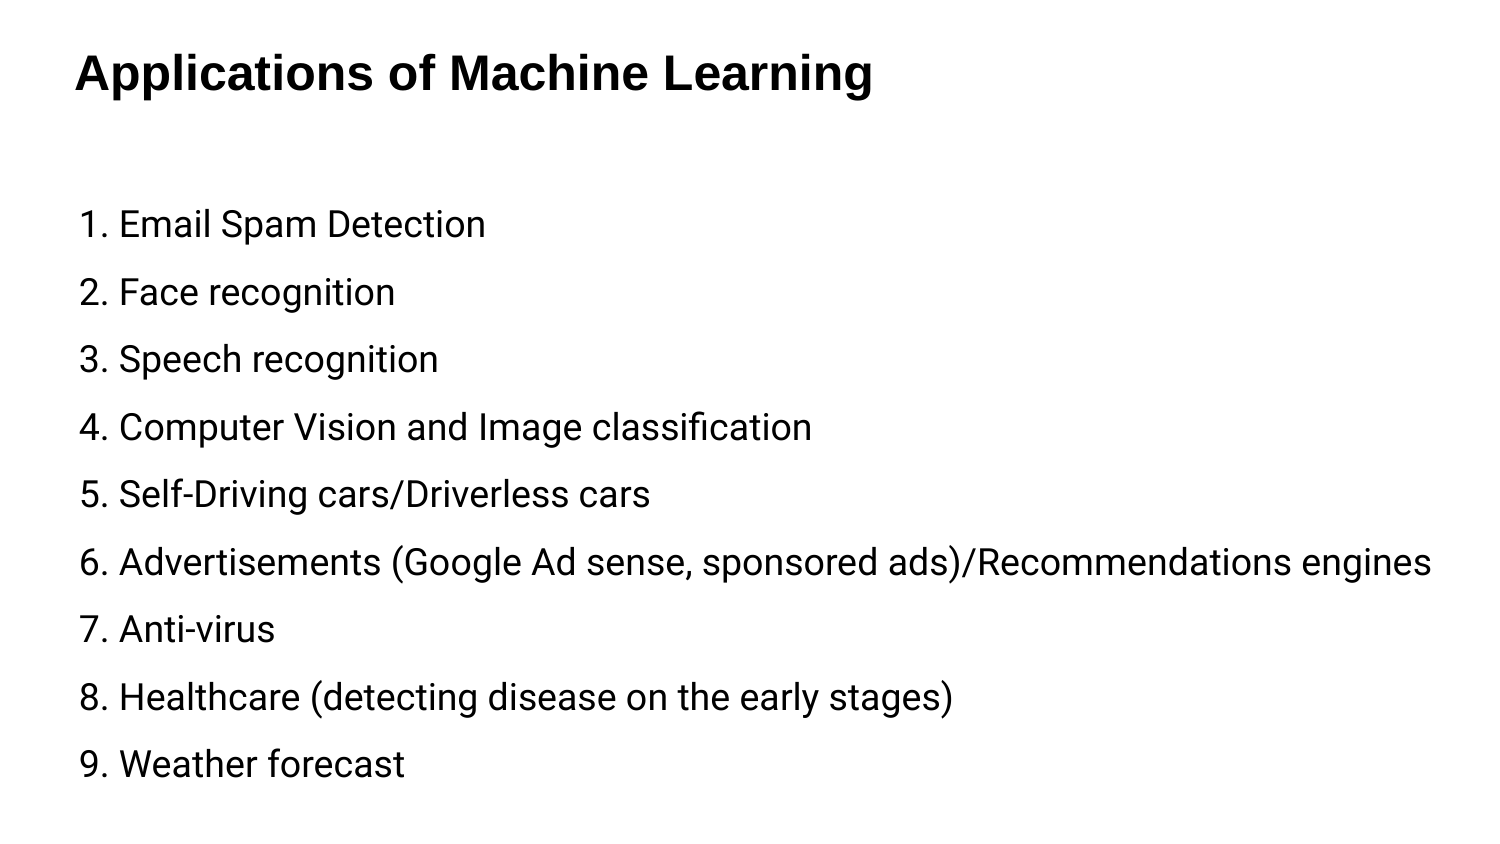

Applications of Machine Learning
# 1. Email Spam Detection
2. Face recognition
3. Speech recognition
4. Computer Vision and Image classification
5. Self-Driving cars/Driverless cars
6. Advertisements (Google Ad sense, sponsored ads)/Recommendations engines
7. Anti-virus
8. Healthcare (detecting disease on the early stages)
9. Weather forecast